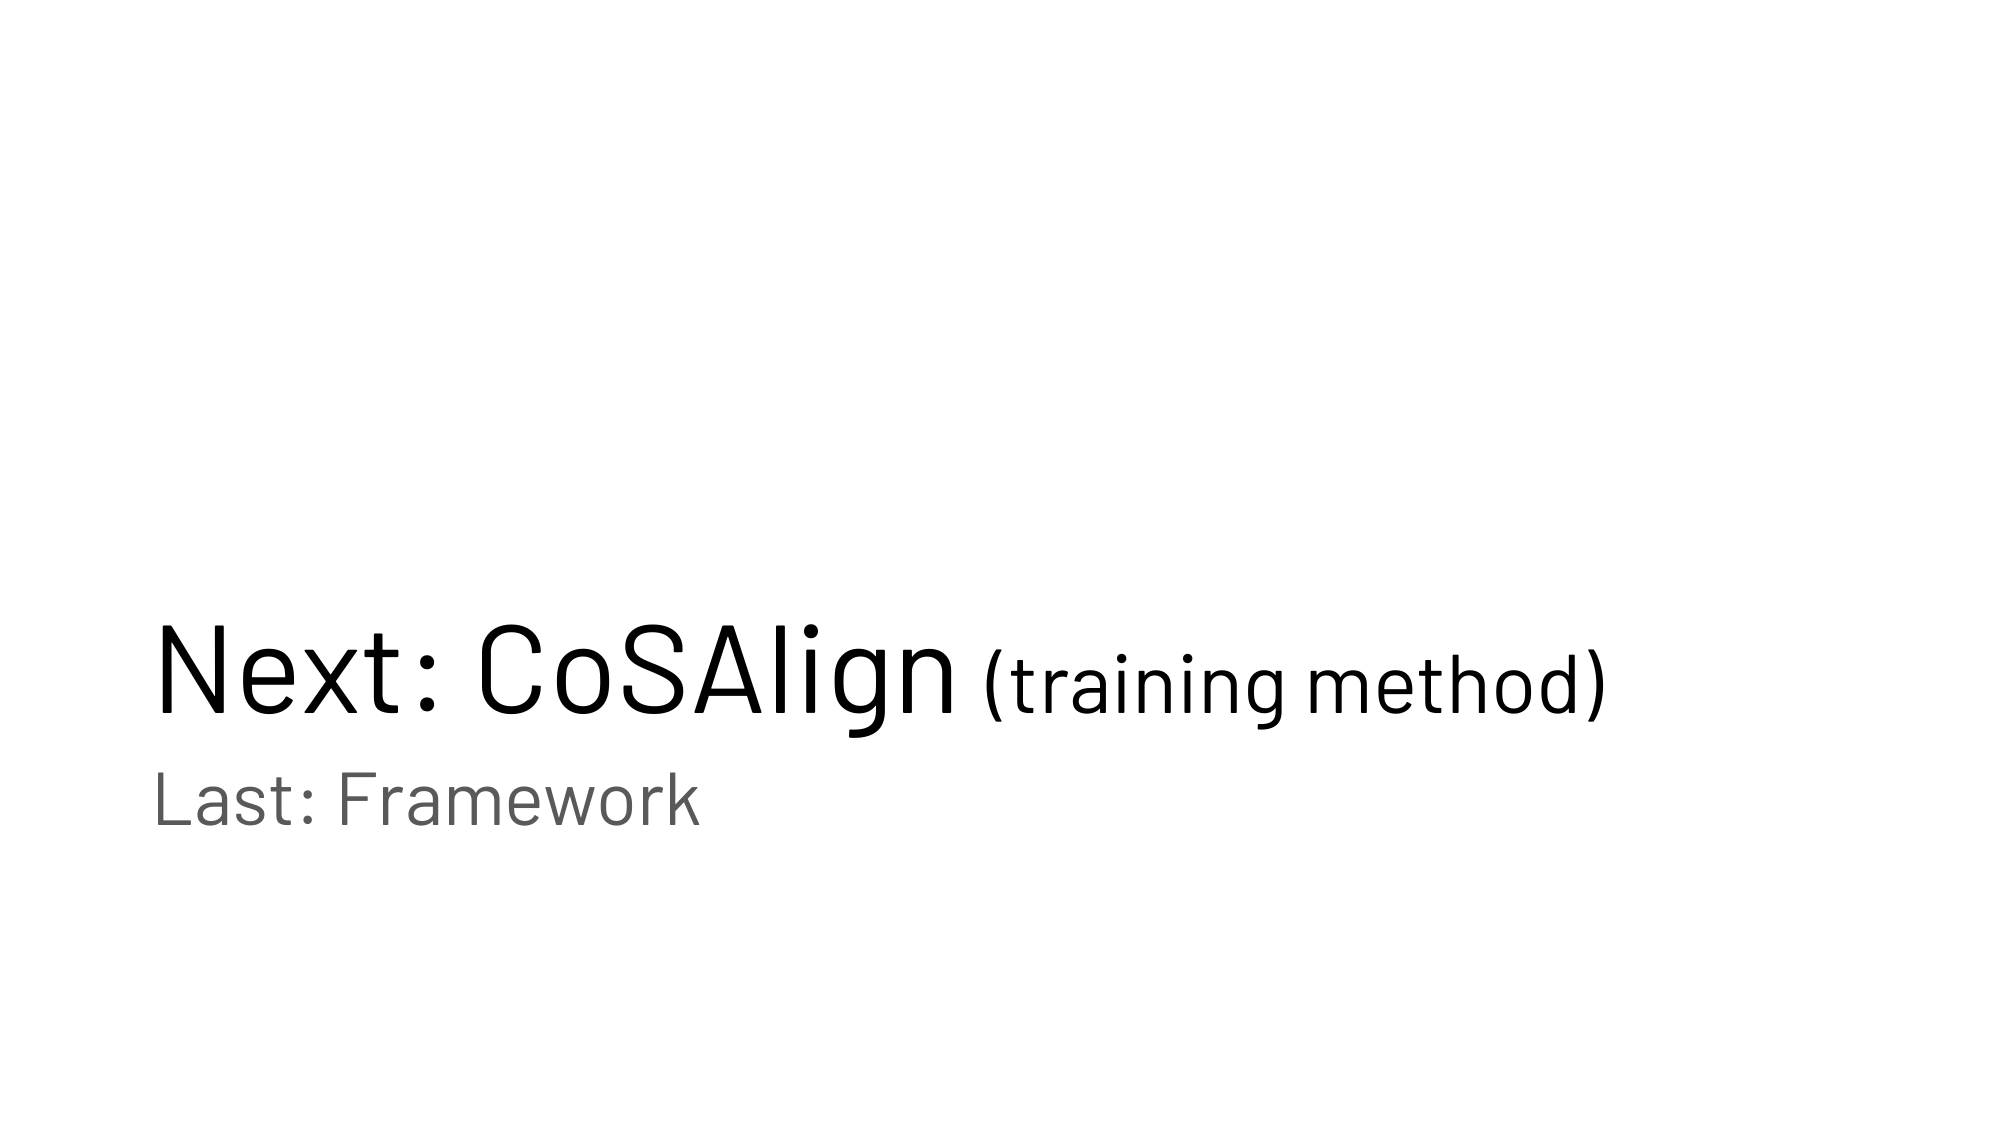

# Next: CoSAlign (training method)
Last: Framework